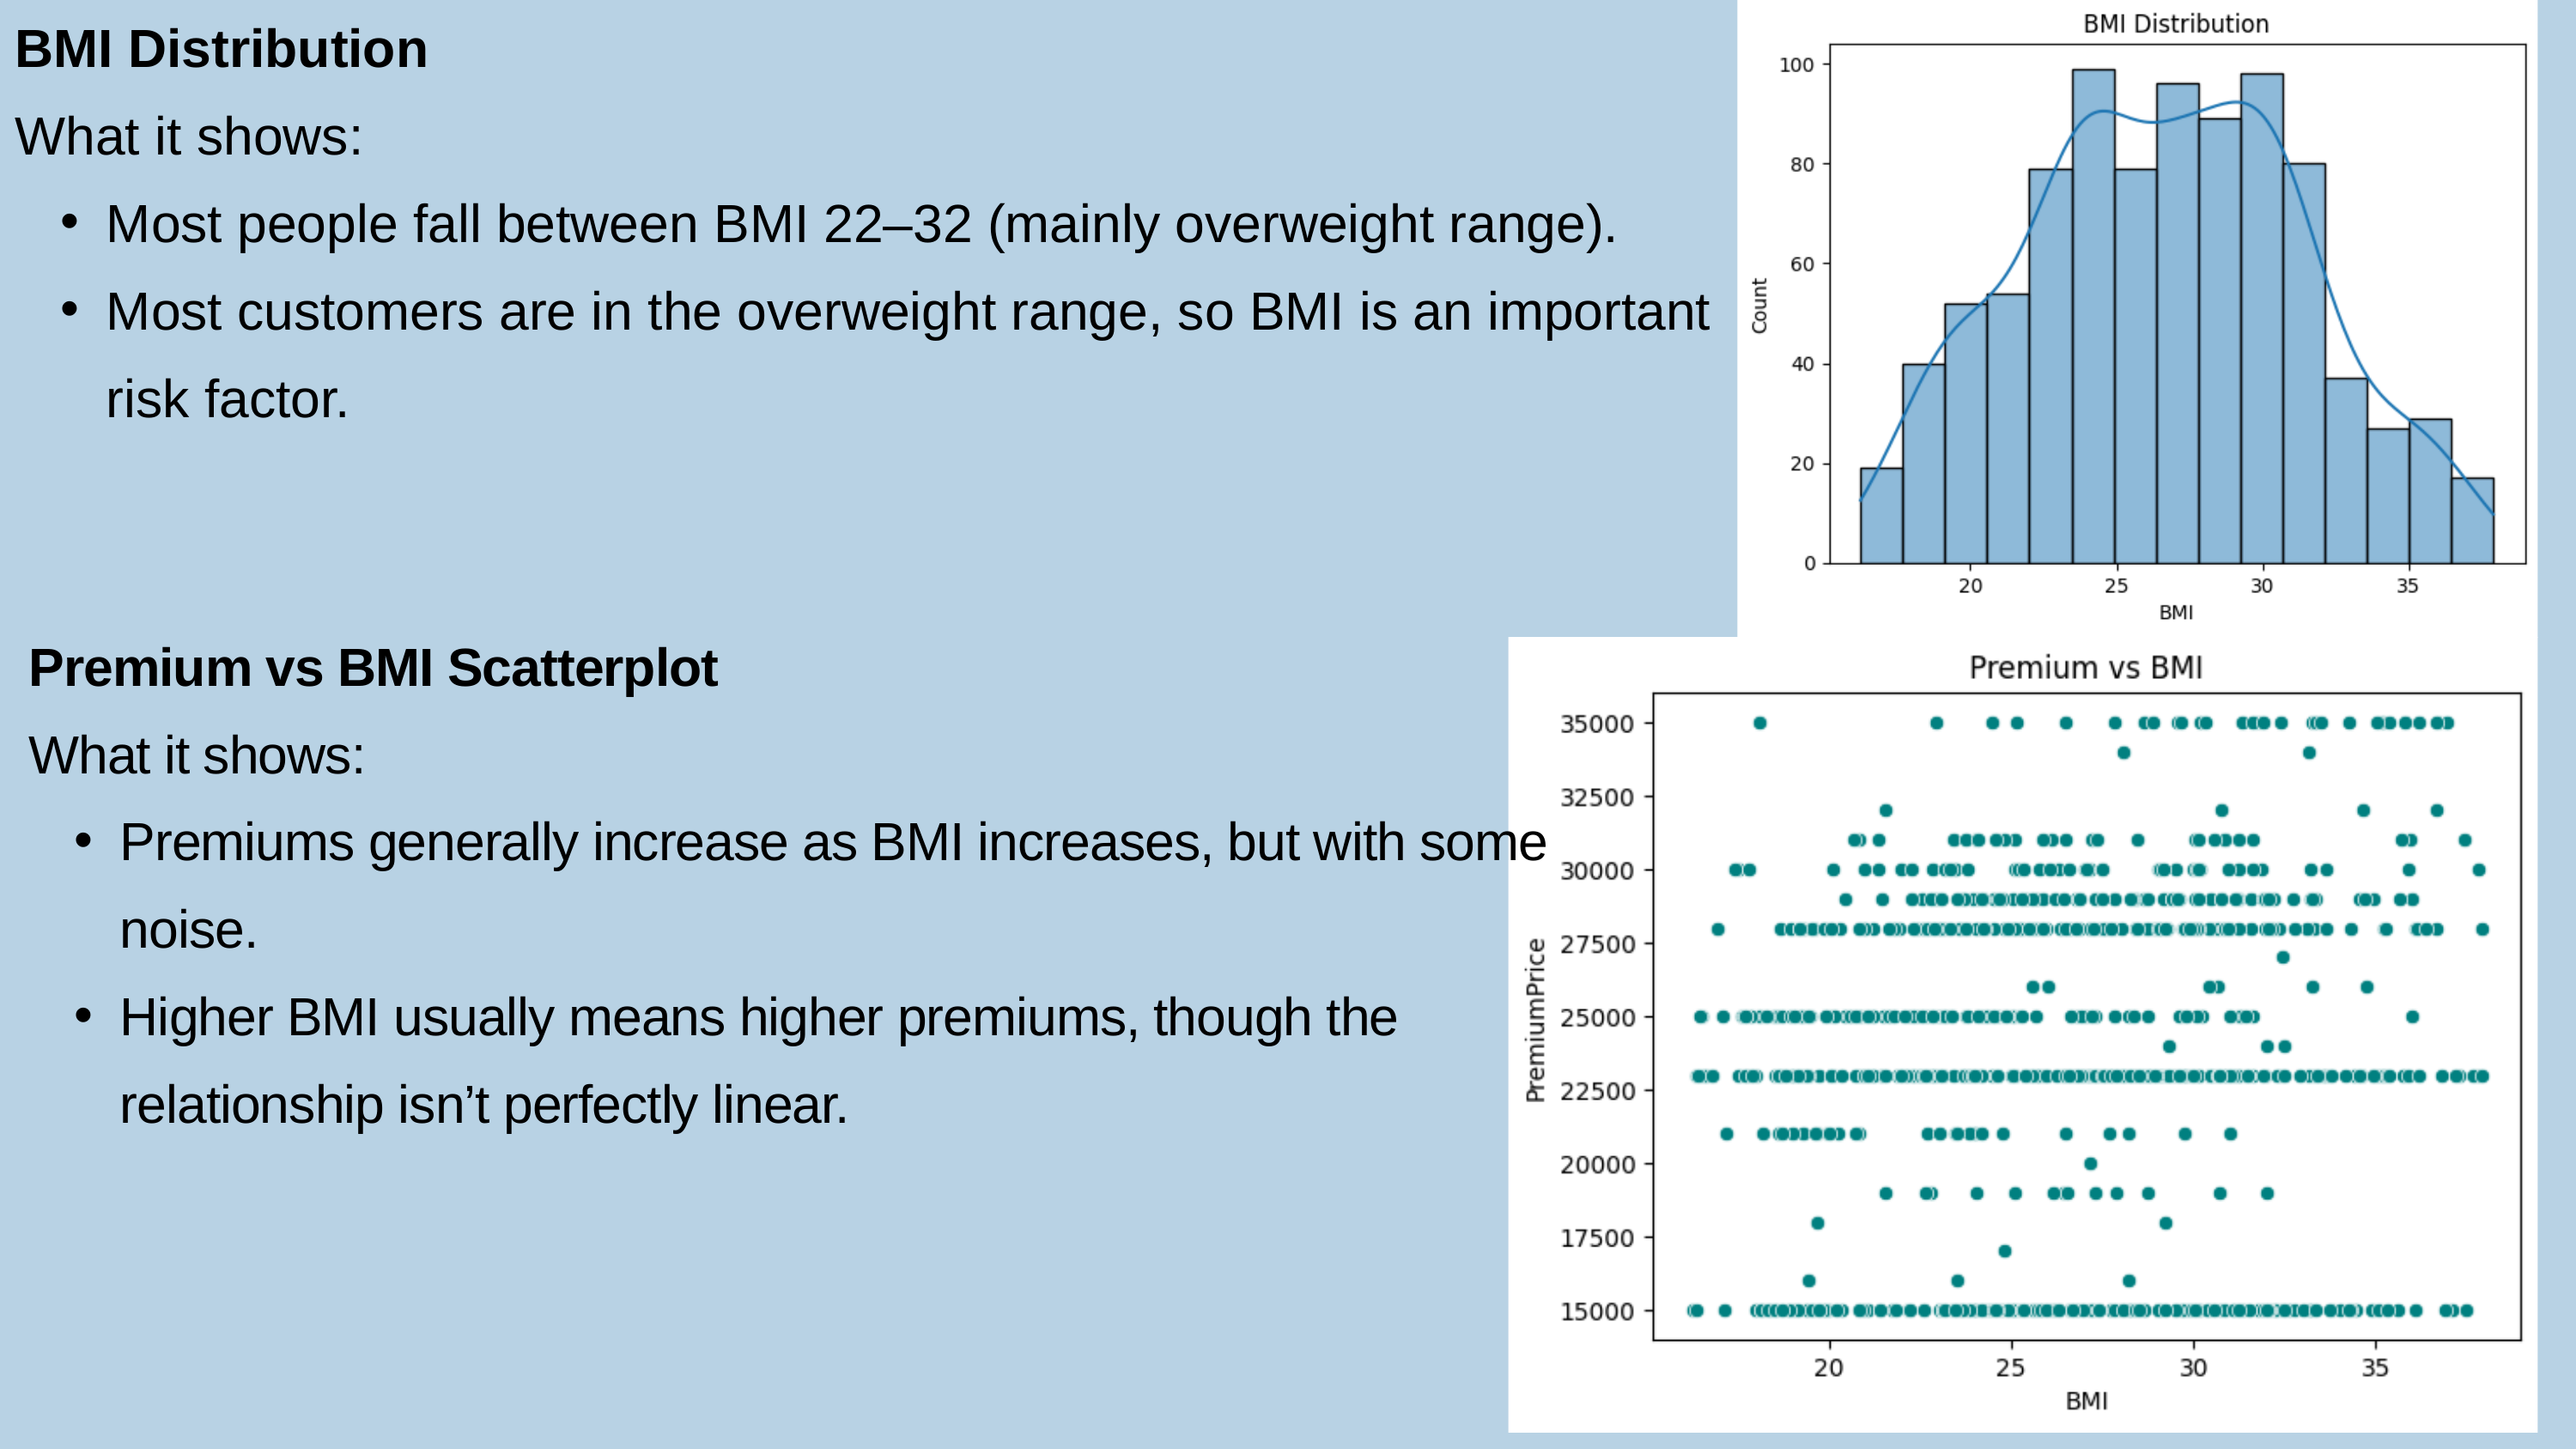

BMI Distribution
What it shows:
Most people fall between BMI 22–32 (mainly overweight range).
Most customers are in the overweight range, so BMI is an important risk factor.
Premium vs BMI Scatterplot
What it shows:
Premiums generally increase as BMI increases, but with some noise.
Higher BMI usually means higher premiums, though the relationship isn’t perfectly linear.